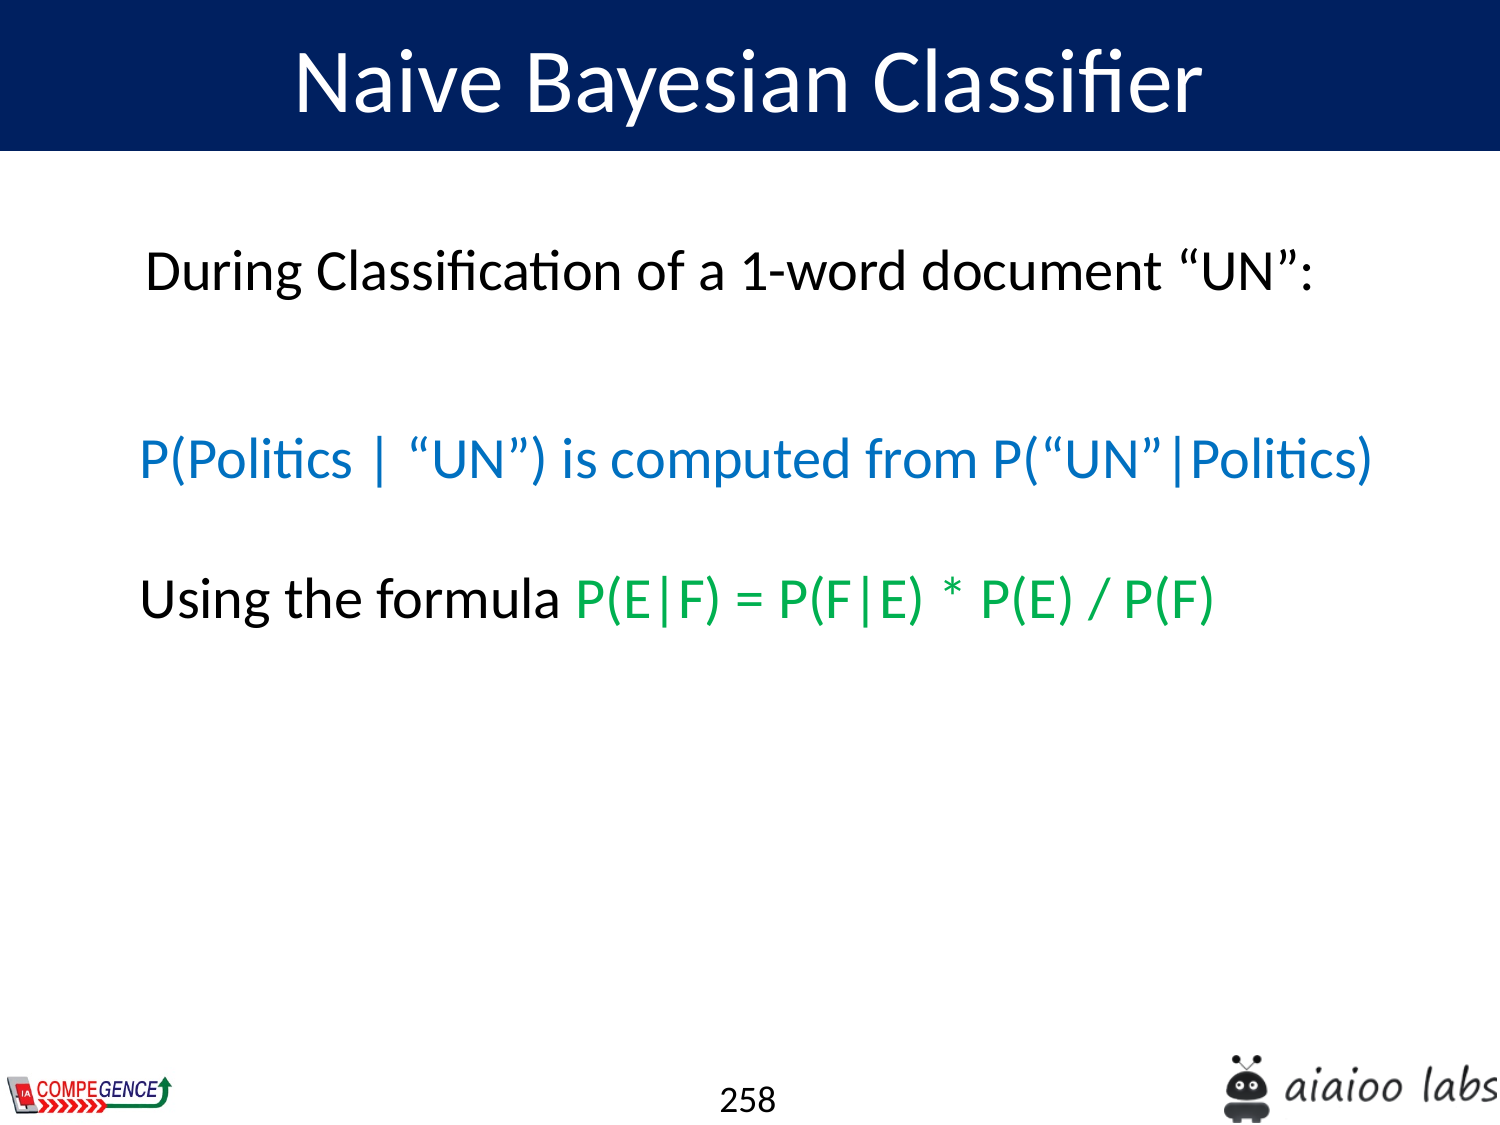

Naive Bayesian Classifier
During Classification of a 1-word document “UN”:

P(Politics | “UN”) is computed from P(“UN”|Politics)

Using the formula P(E|F) = P(F|E) * P(E) / P(F)